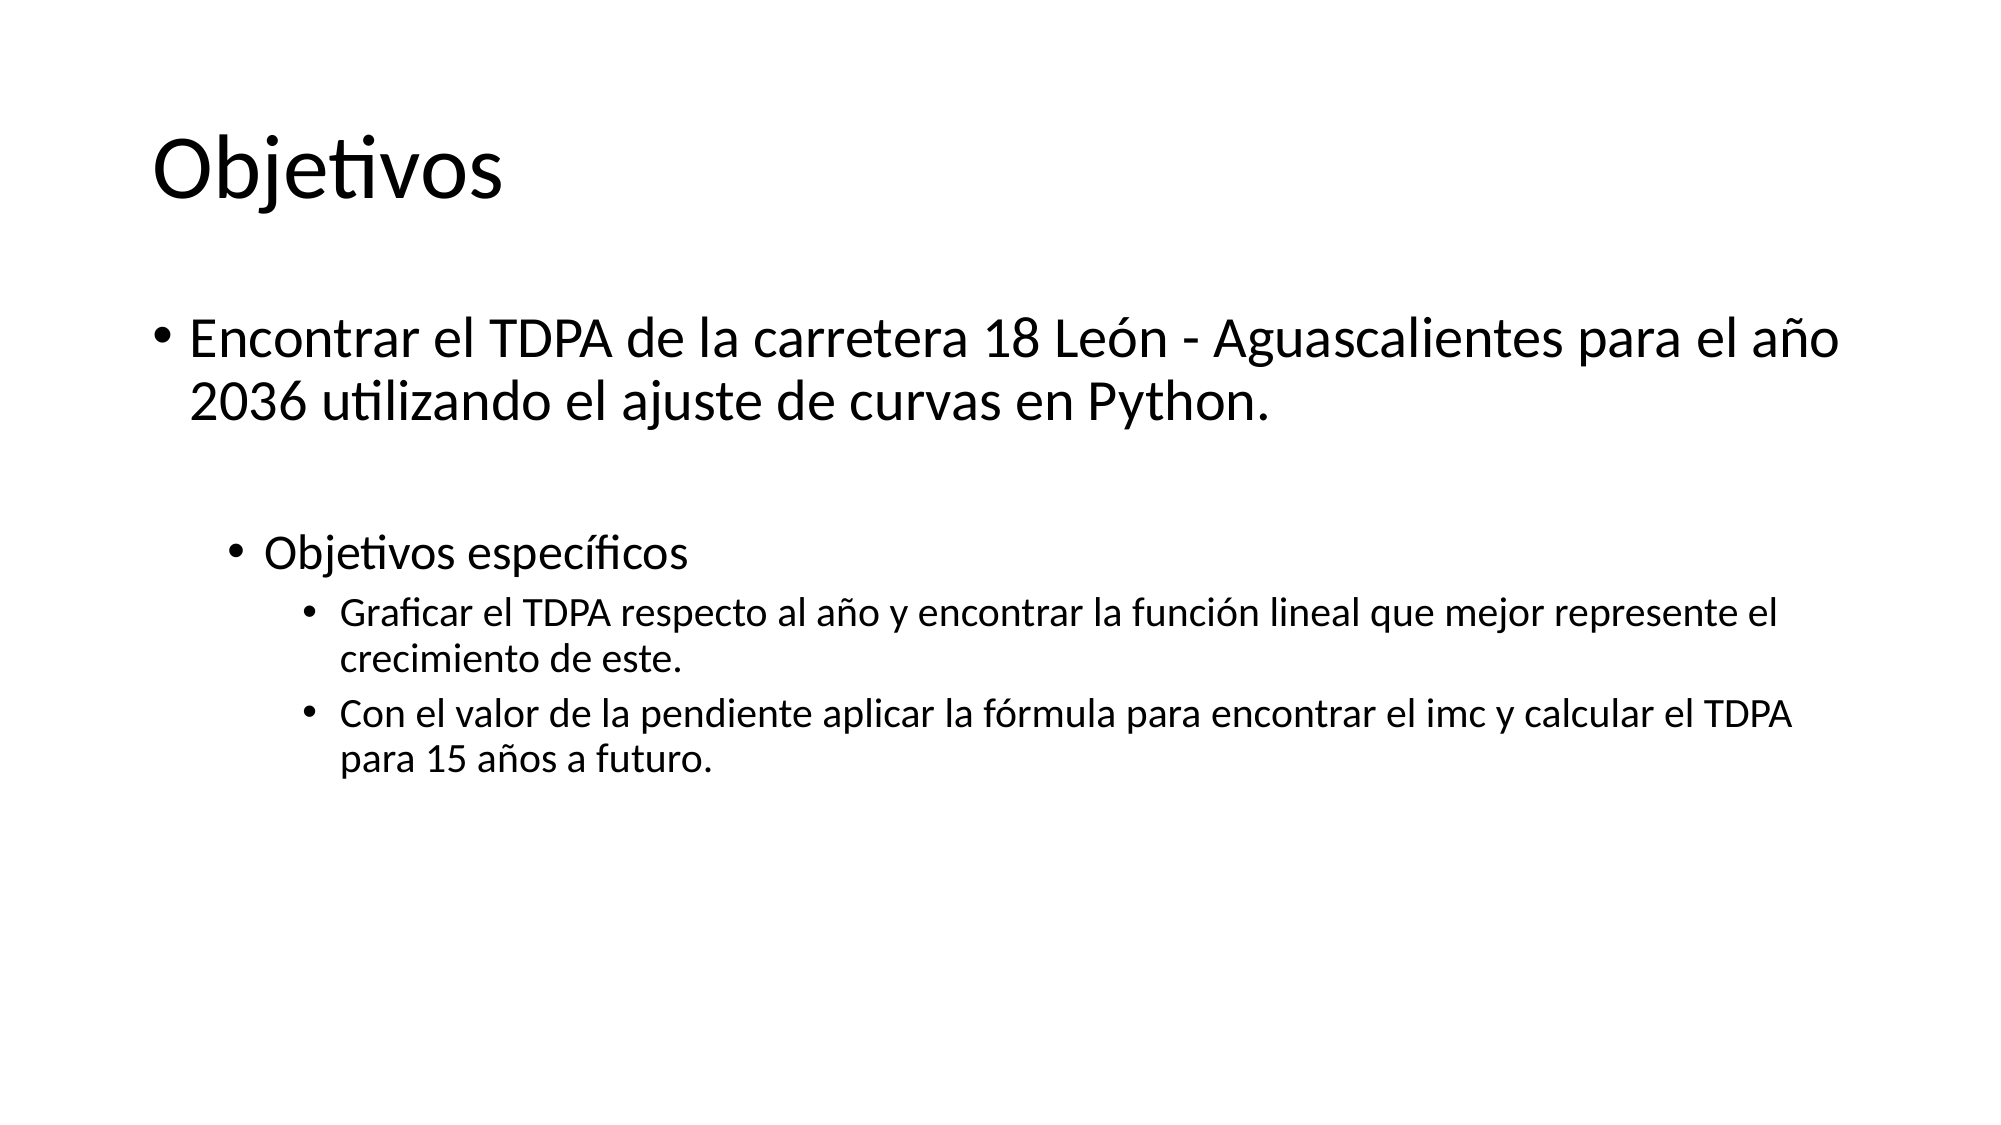

# Objetivos
Encontrar el TDPA de la carretera 18 León - Aguascalientes para el año 2036 utilizando el ajuste de curvas en Python.

Objetivos específicos
Graficar el TDPA respecto al año y encontrar la función lineal que mejor represente el crecimiento de este.
Con el valor de la pendiente aplicar la fórmula para encontrar el imc y calcular el TDPA para 15 años a futuro.